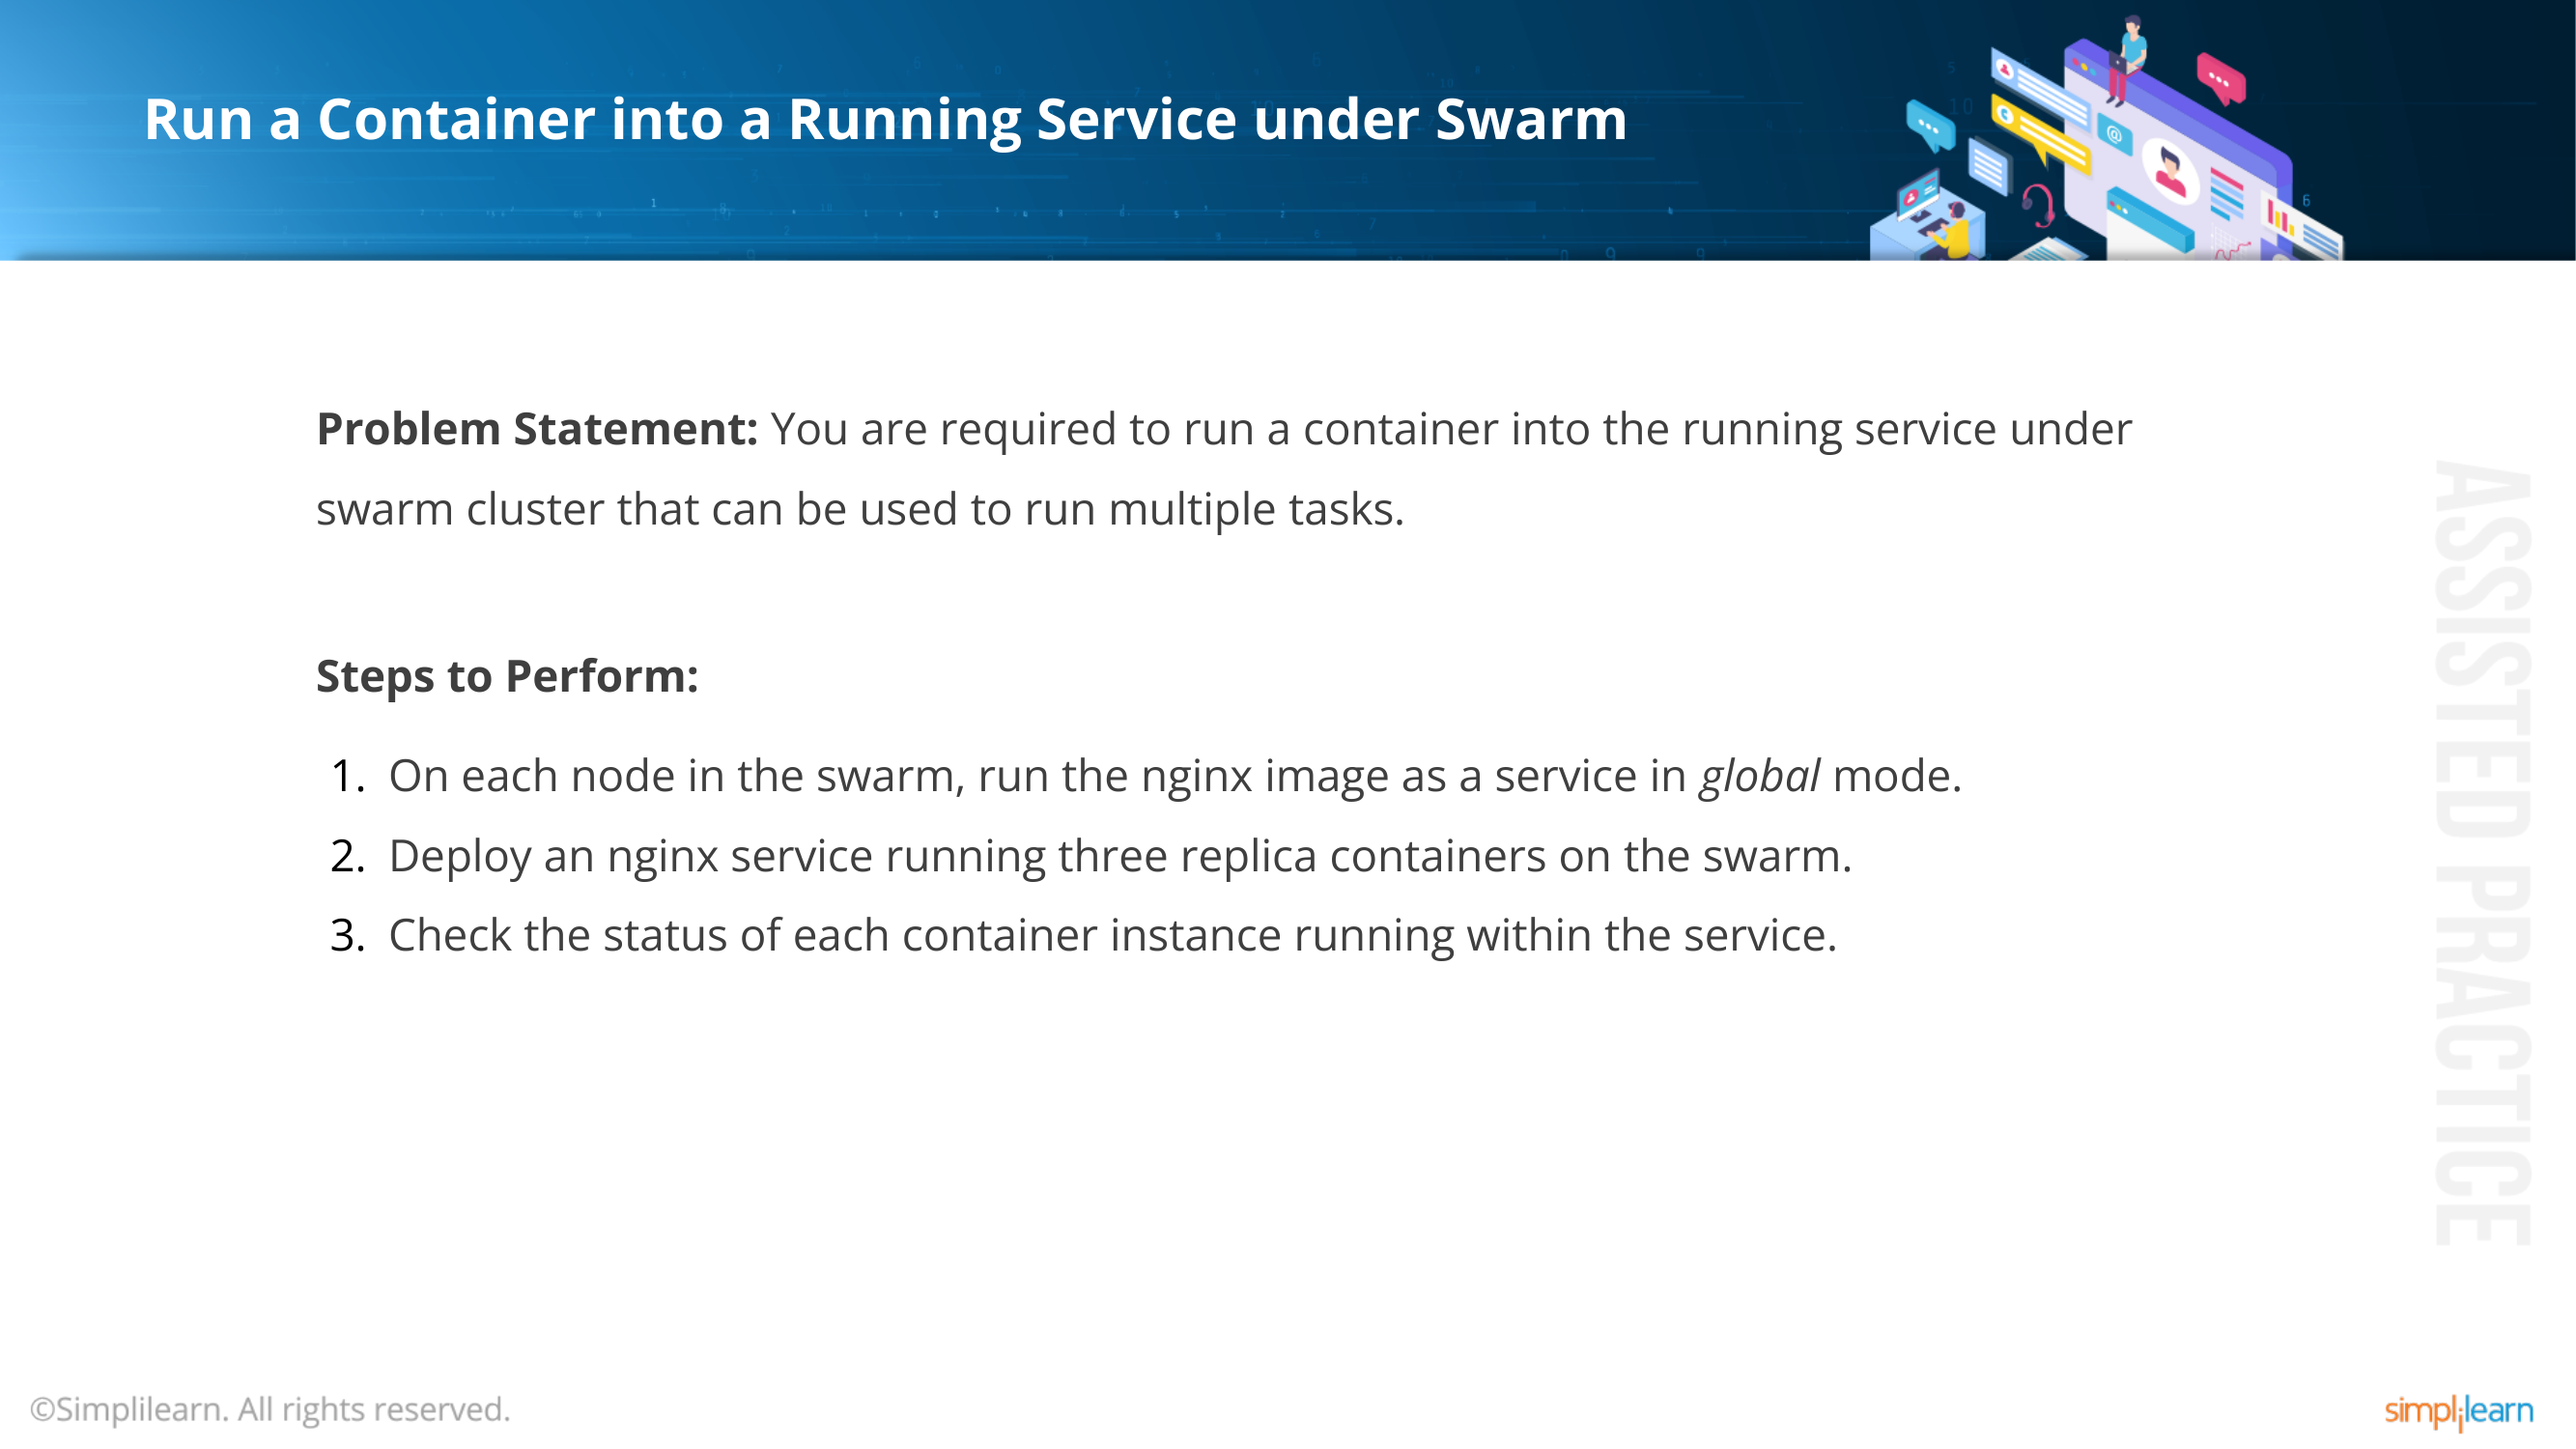

# Run a Container into a Running Service under Swarm
Problem Statement: You are required to run a container into the running service under swarm cluster that can be used to run multiple tasks.

Steps to Perform:
On each node in the swarm, run the nginx image as a service in global mode.
Deploy an nginx service running three replica containers on the swarm.
Check the status of each container instance running within the service.